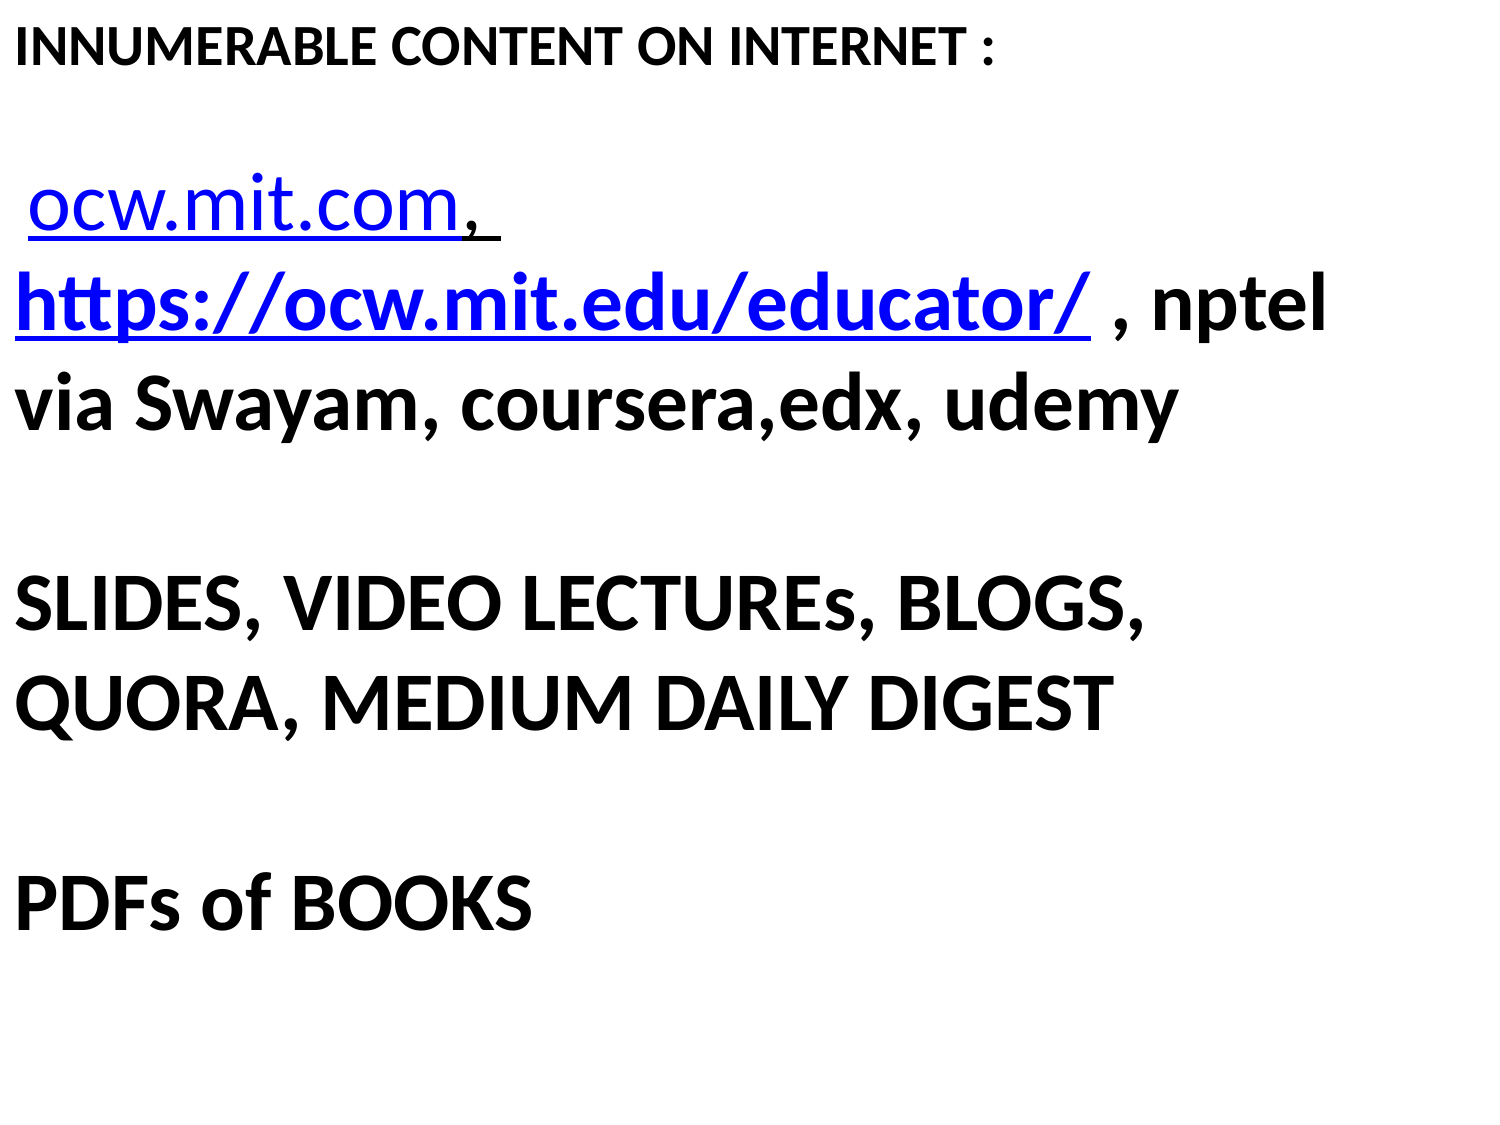

INNUMERABLE CONTENT ON INTERNET :

 ocw.mit.com, https://ocw.mit.edu/educator/ , nptel via Swayam, coursera,edx, udemy

SLIDES, VIDEO LECTUREs, BLOGS, QUORA, MEDIUM DAILY DIGEST

PDFs of BOOKS